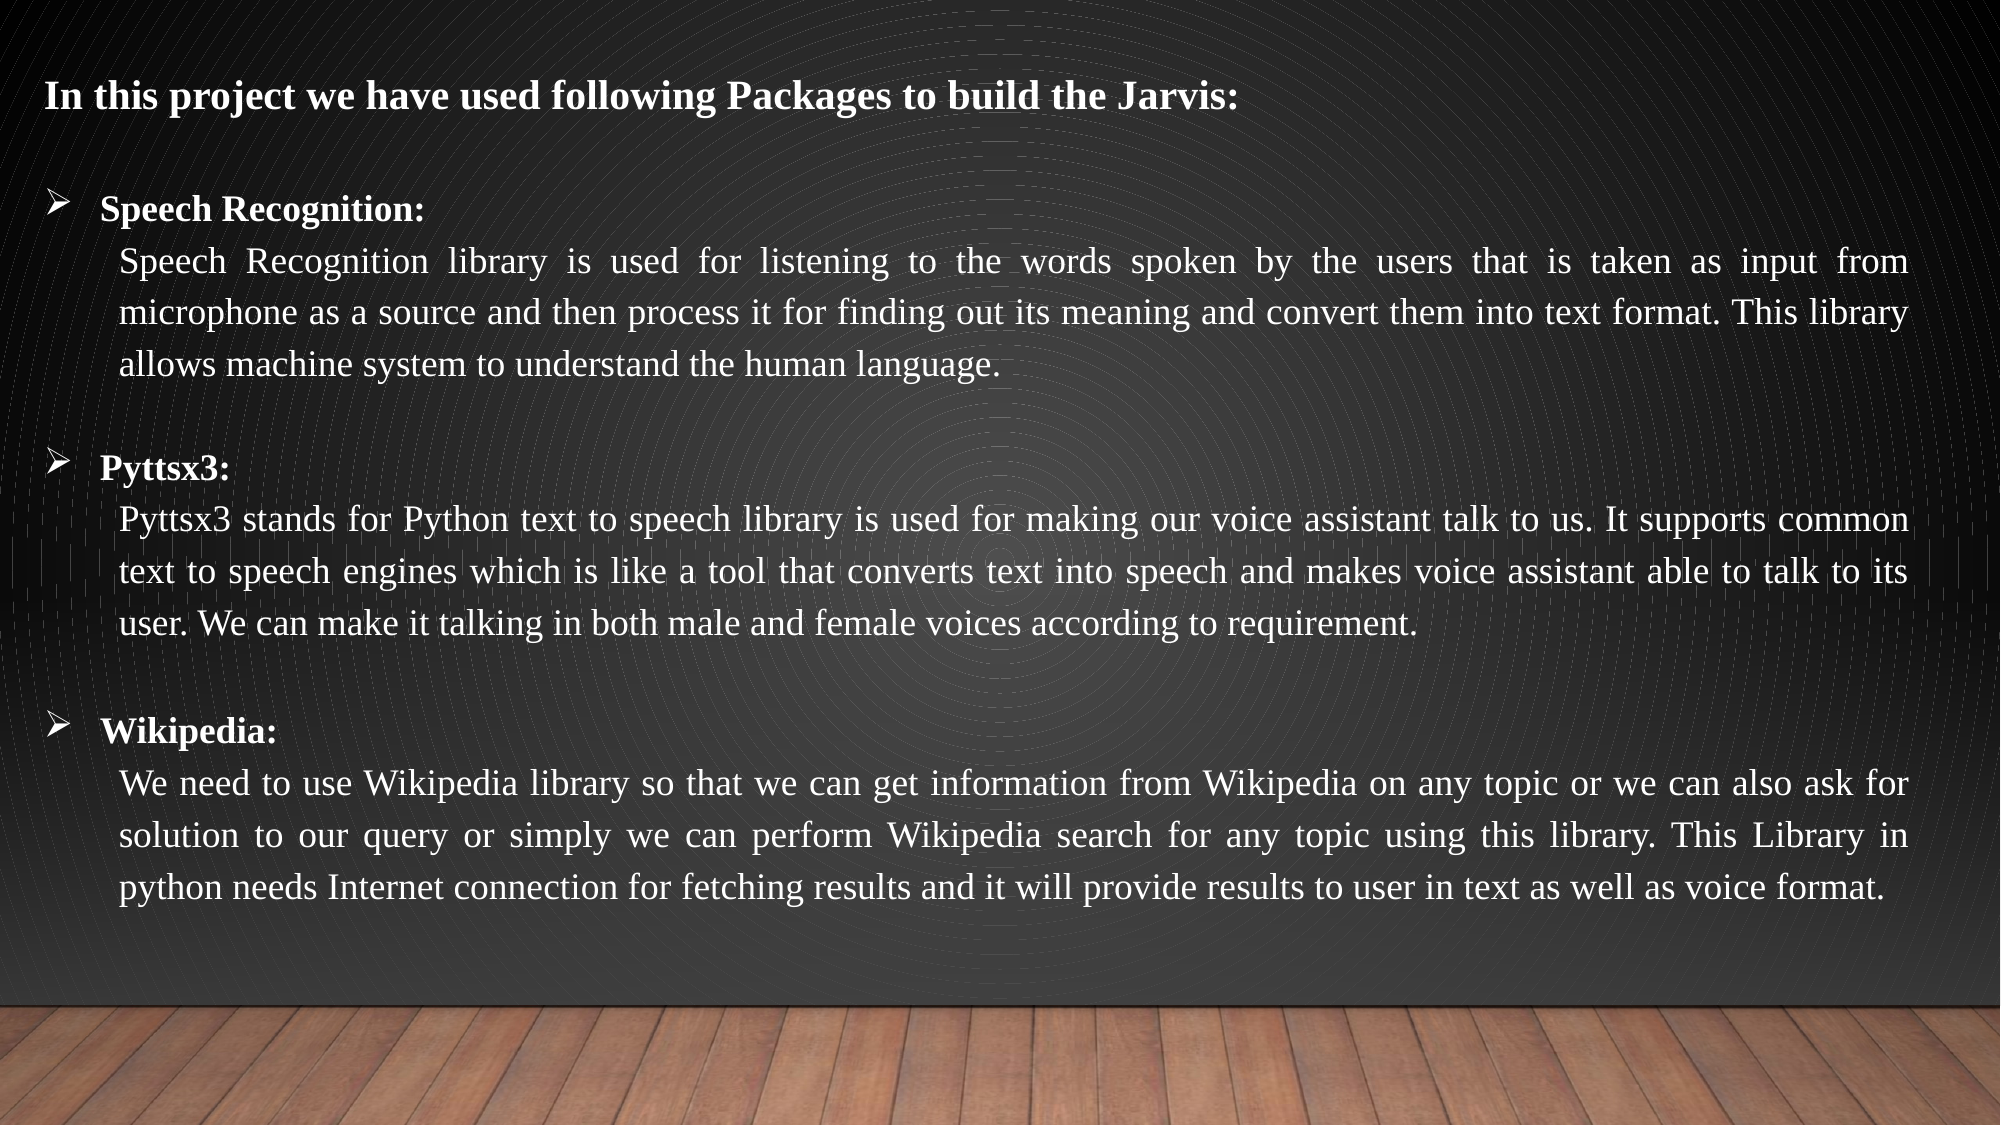

In this project we have used following Packages to build the Jarvis:

Speech Recognition:
Speech Recognition library is used for listening to the words spoken by the users that is taken as input from microphone as a source and then process it for finding out its meaning and convert them into text format. This library allows machine system to understand the human language.

Pyttsx3:
Pyttsx3 stands for Python text to speech library is used for making our voice assistant talk to us. It supports common text to speech engines which is like a tool that converts text into speech and makes voice assistant able to talk to its user. We can make it talking in both male and female voices according to requirement.
Wikipedia:
We need to use Wikipedia library so that we can get information from Wikipedia on any topic or we can also ask for solution to our query or simply we can perform Wikipedia search for any topic using this library. This Library in python needs Internet connection for fetching results and it will provide results to user in text as well as voice format.